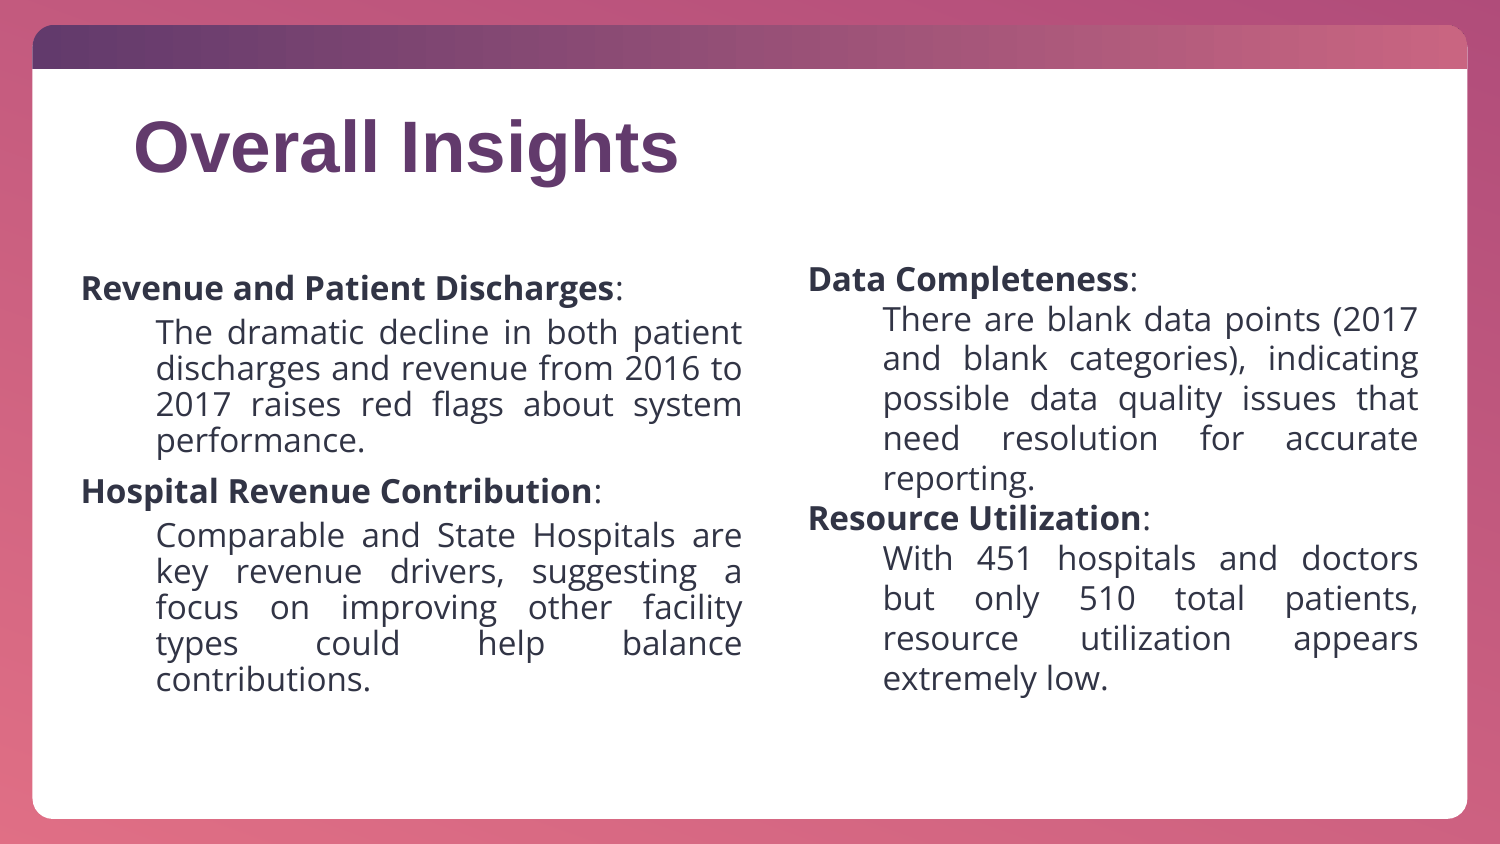

# Overall Insights
Data Completeness:
There are blank data points (2017 and blank categories), indicating possible data quality issues that need resolution for accurate reporting.
Resource Utilization:
With 451 hospitals and doctors but only 510 total patients, resource utilization appears extremely low.

Revenue and Patient Discharges:
The dramatic decline in both patient discharges and revenue from 2016 to 2017 raises red flags about system performance.
Hospital Revenue Contribution:
Comparable and State Hospitals are key revenue drivers, suggesting a focus on improving other facility types could help balance contributions.